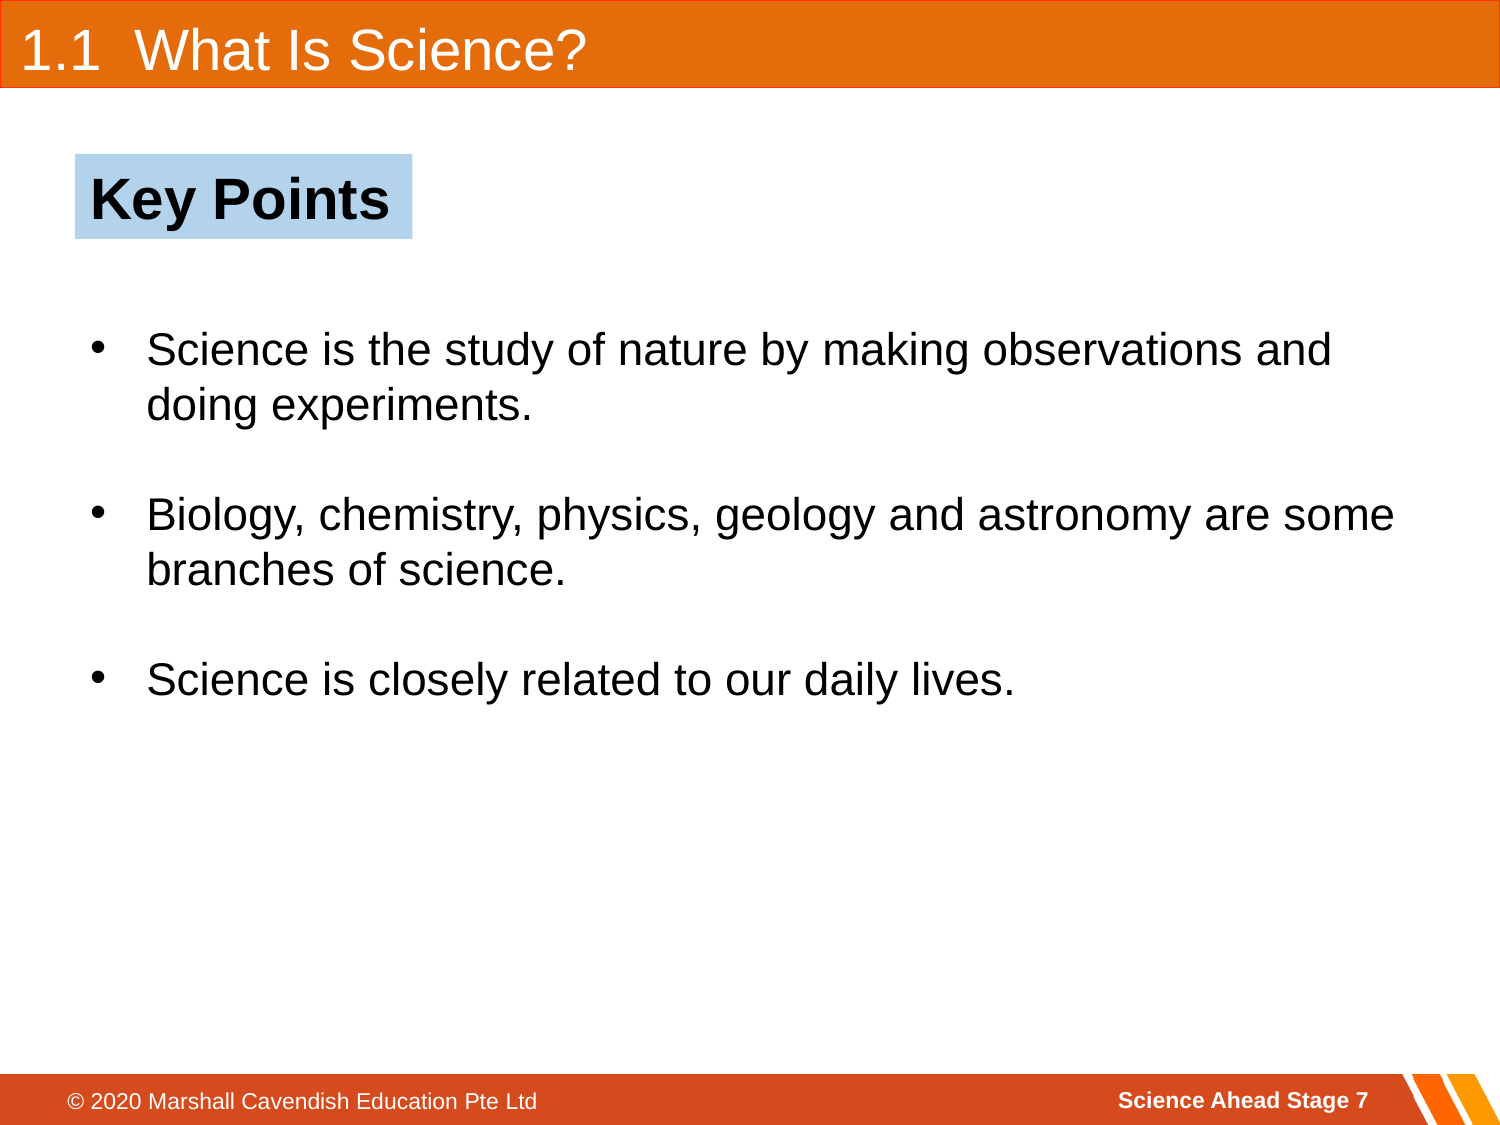

1.1  What Is Science?
Key Points
Science is the study of nature by making observations and doing experiments.

Biology, chemistry, physics, geology and astronomy are some branches of science.

Science is closely related to our daily lives.

Science Ahead Stage 7